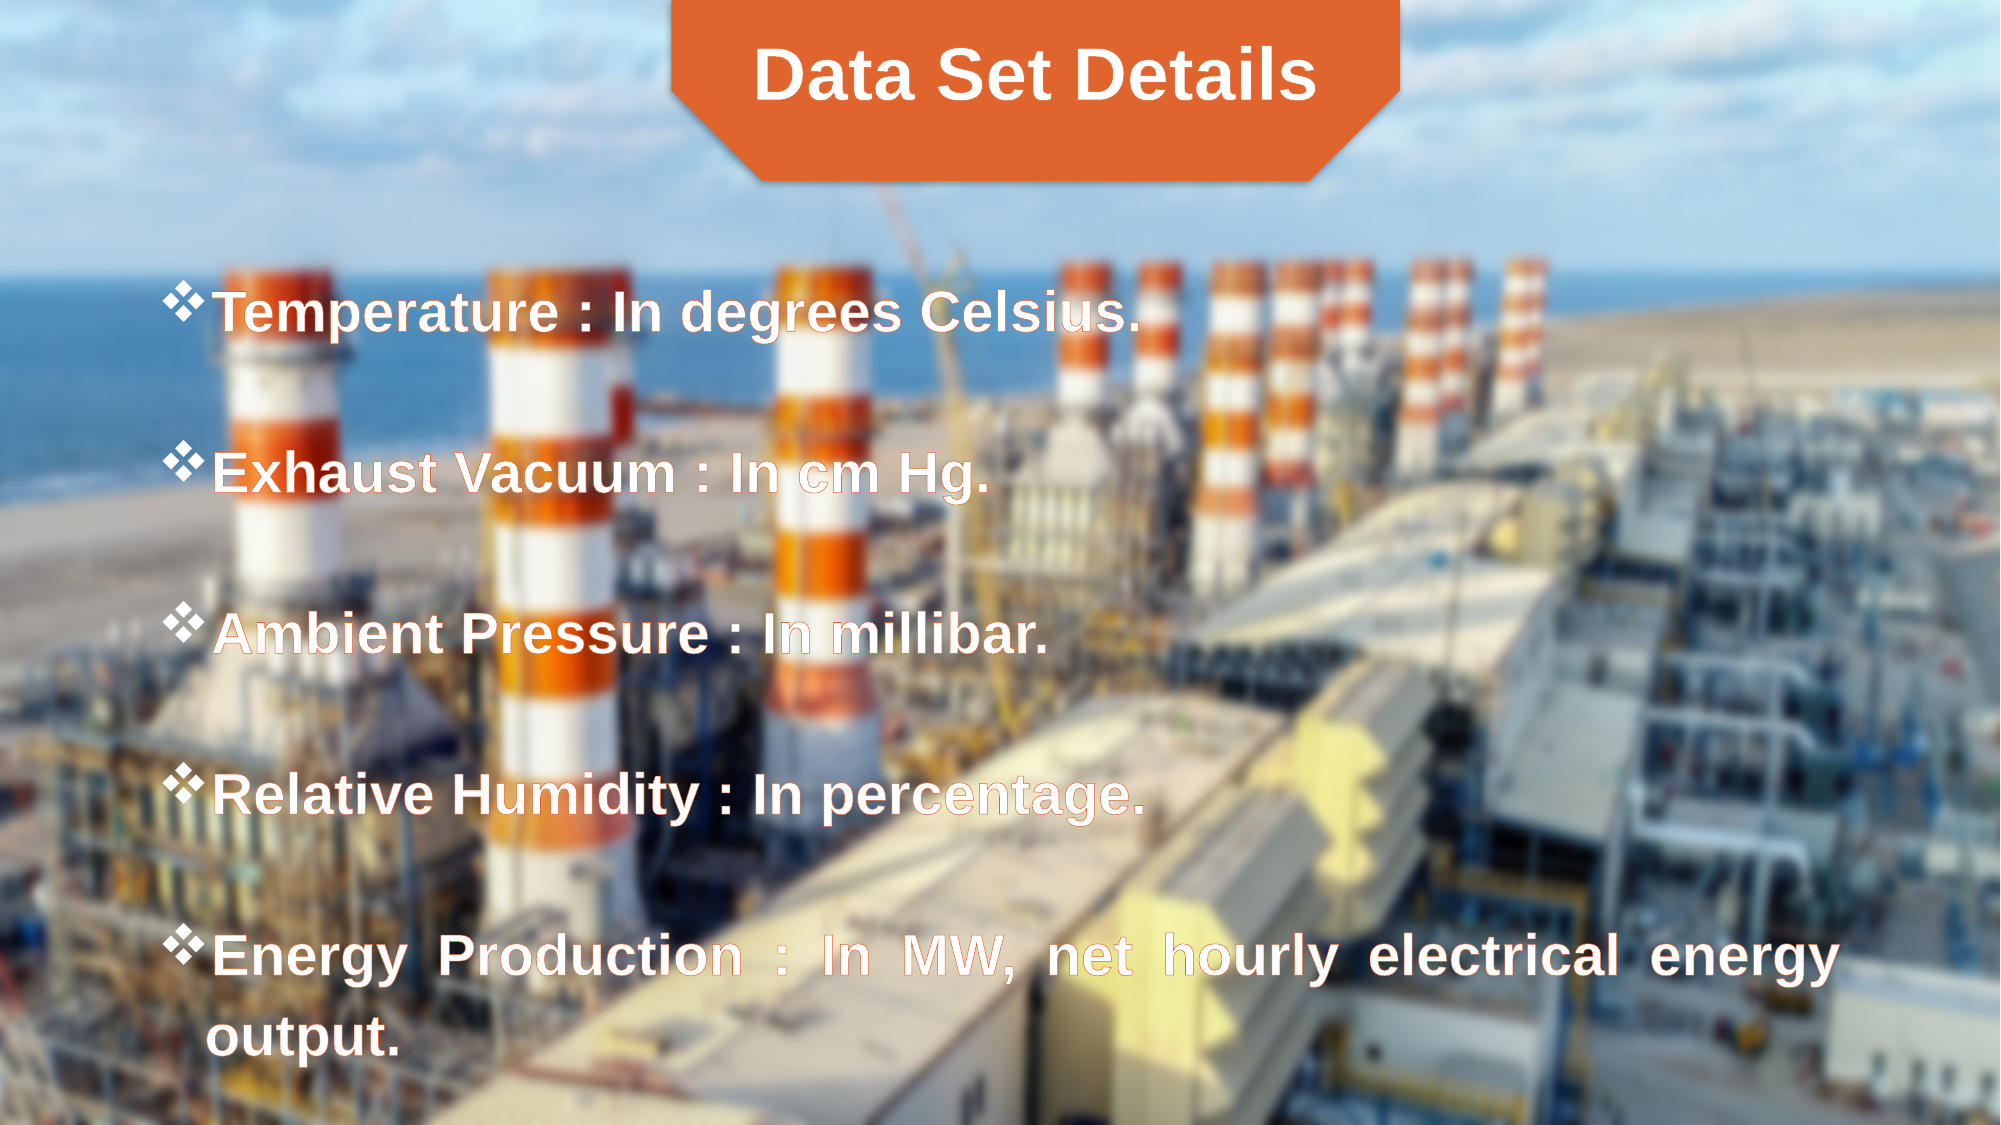

Data Set Details
Temperature : In degrees Celsius.

Exhaust Vacuum : In cm Hg.

Ambient Pressure : In millibar.

Relative Humidity : In percentage.

Energy Production : In MW, net hourly electrical energy output.